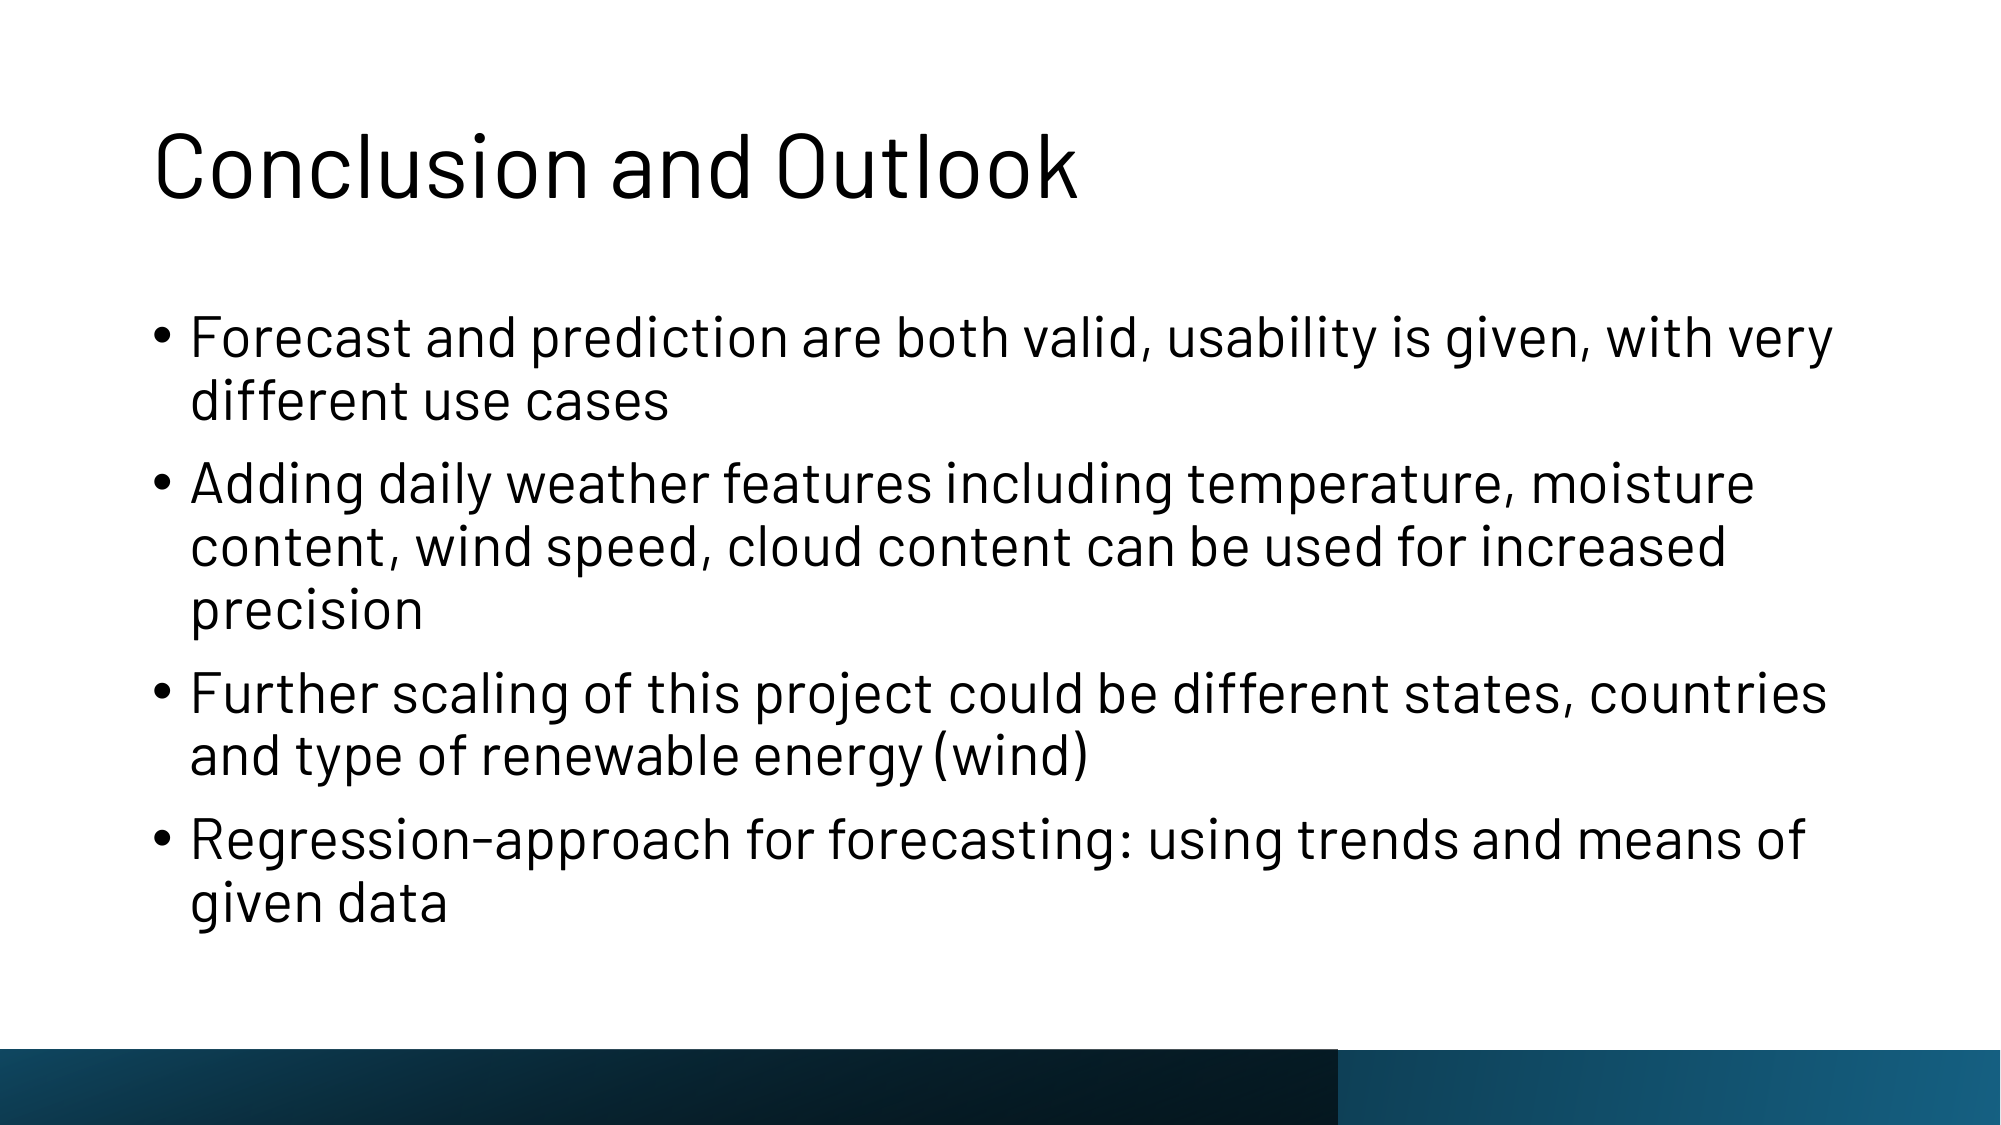

# Conclusion and Outlook
Forecast and prediction are both valid, usability is given, with very different use cases
Adding daily weather features including temperature, moisture content, wind speed, cloud content can be used for increased precision
Further scaling of this project could be different states, countries and type of renewable energy (wind)
Regression-approach for forecasting: using trends and means of given data